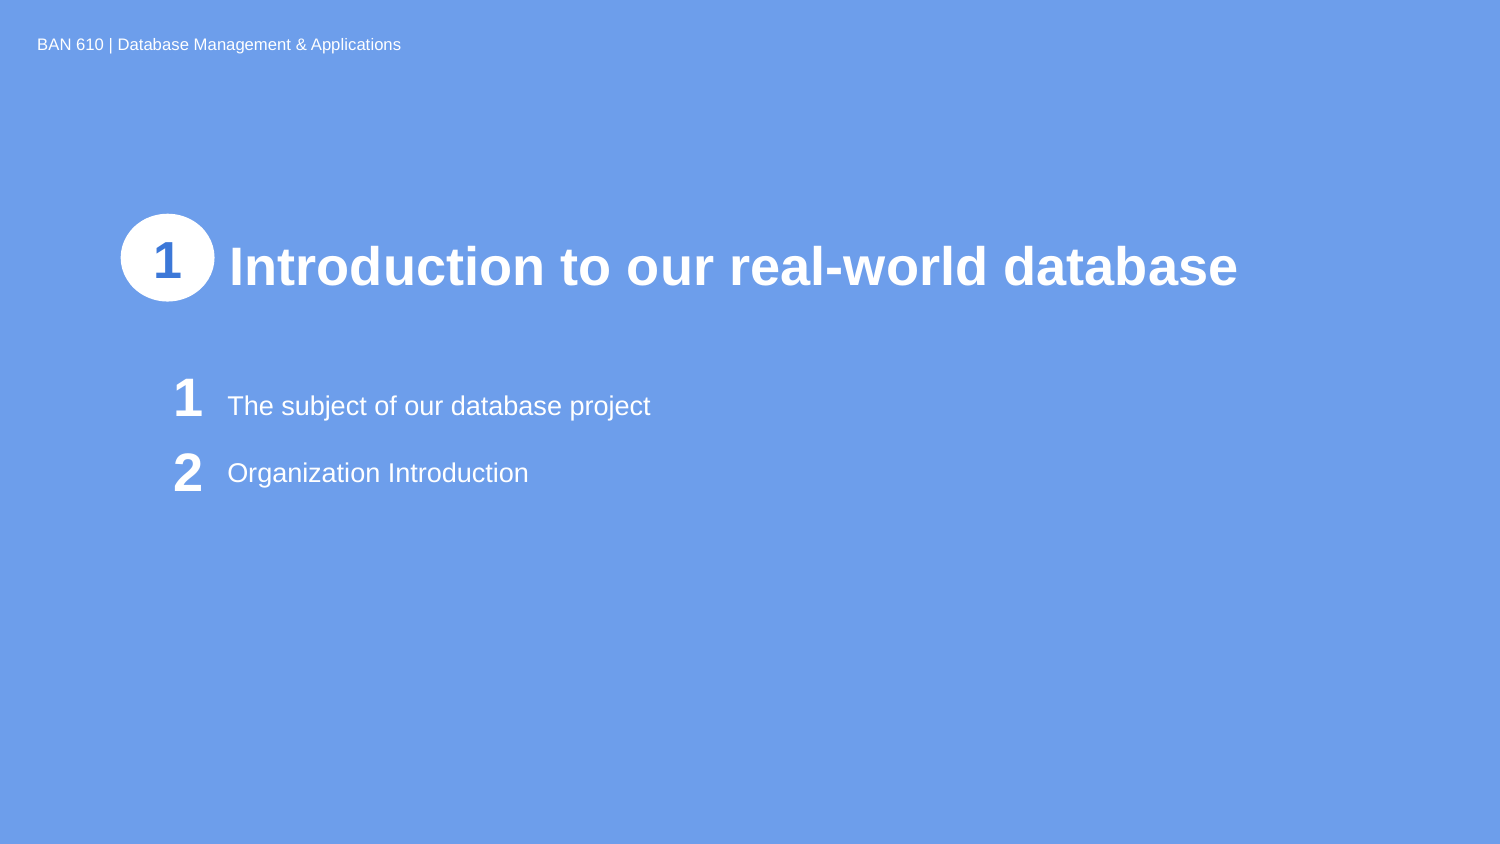

BAN 610 | Database Management & Applications
1
# Introduction to our real-world database
1
The subject of our database project
2
Organization Introduction